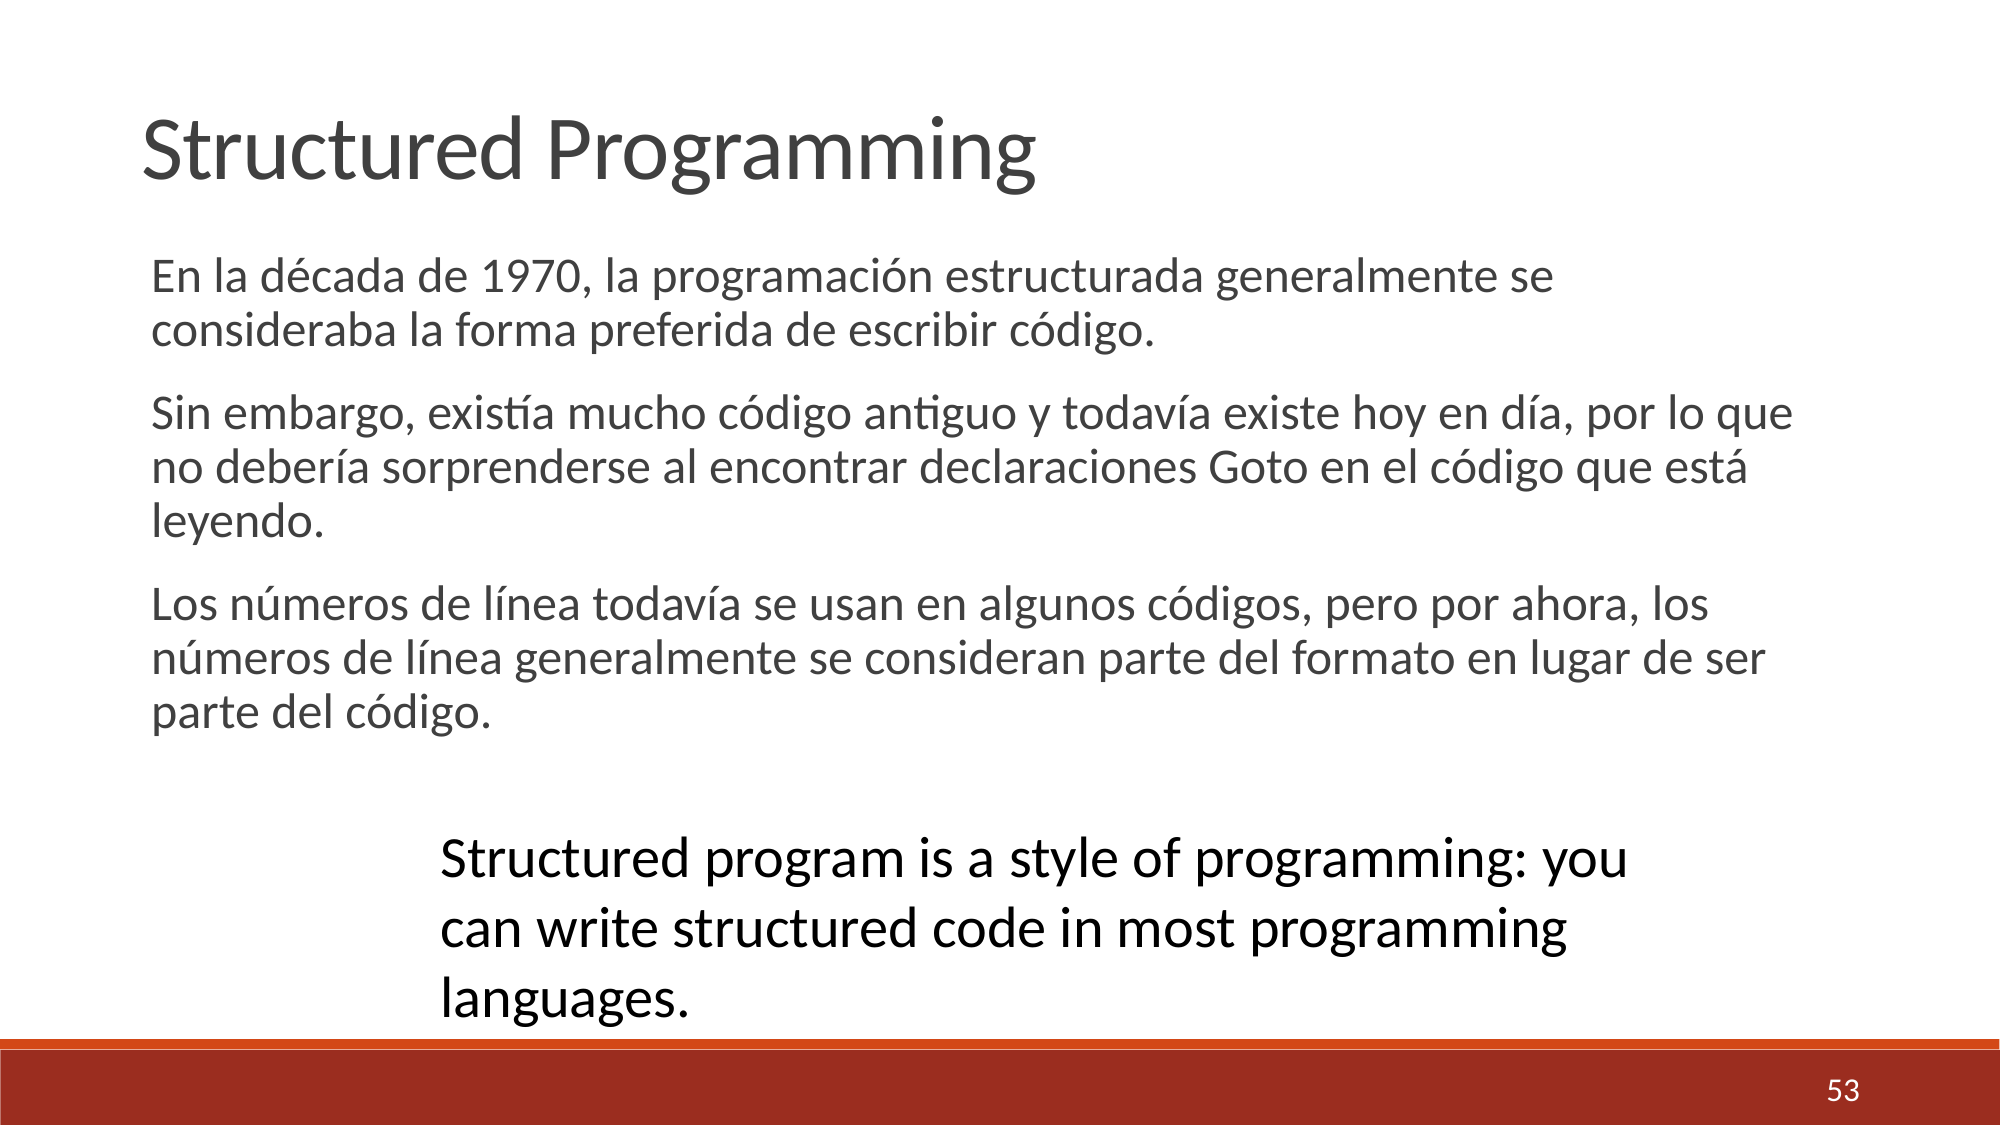

Structured Programming
En la década de 1970, la programación estructurada generalmente se consideraba la forma preferida de escribir código.
Sin embargo, existía mucho código antiguo y todavía existe hoy en día, por lo que no debería sorprenderse al encontrar declaraciones Goto en el código que está leyendo.
Los números de línea todavía se usan en algunos códigos, pero por ahora, los números de línea generalmente se consideran parte del formato en lugar de ser parte del código.
Structured program is a style of programming: you can write structured code in most programming languages.
53